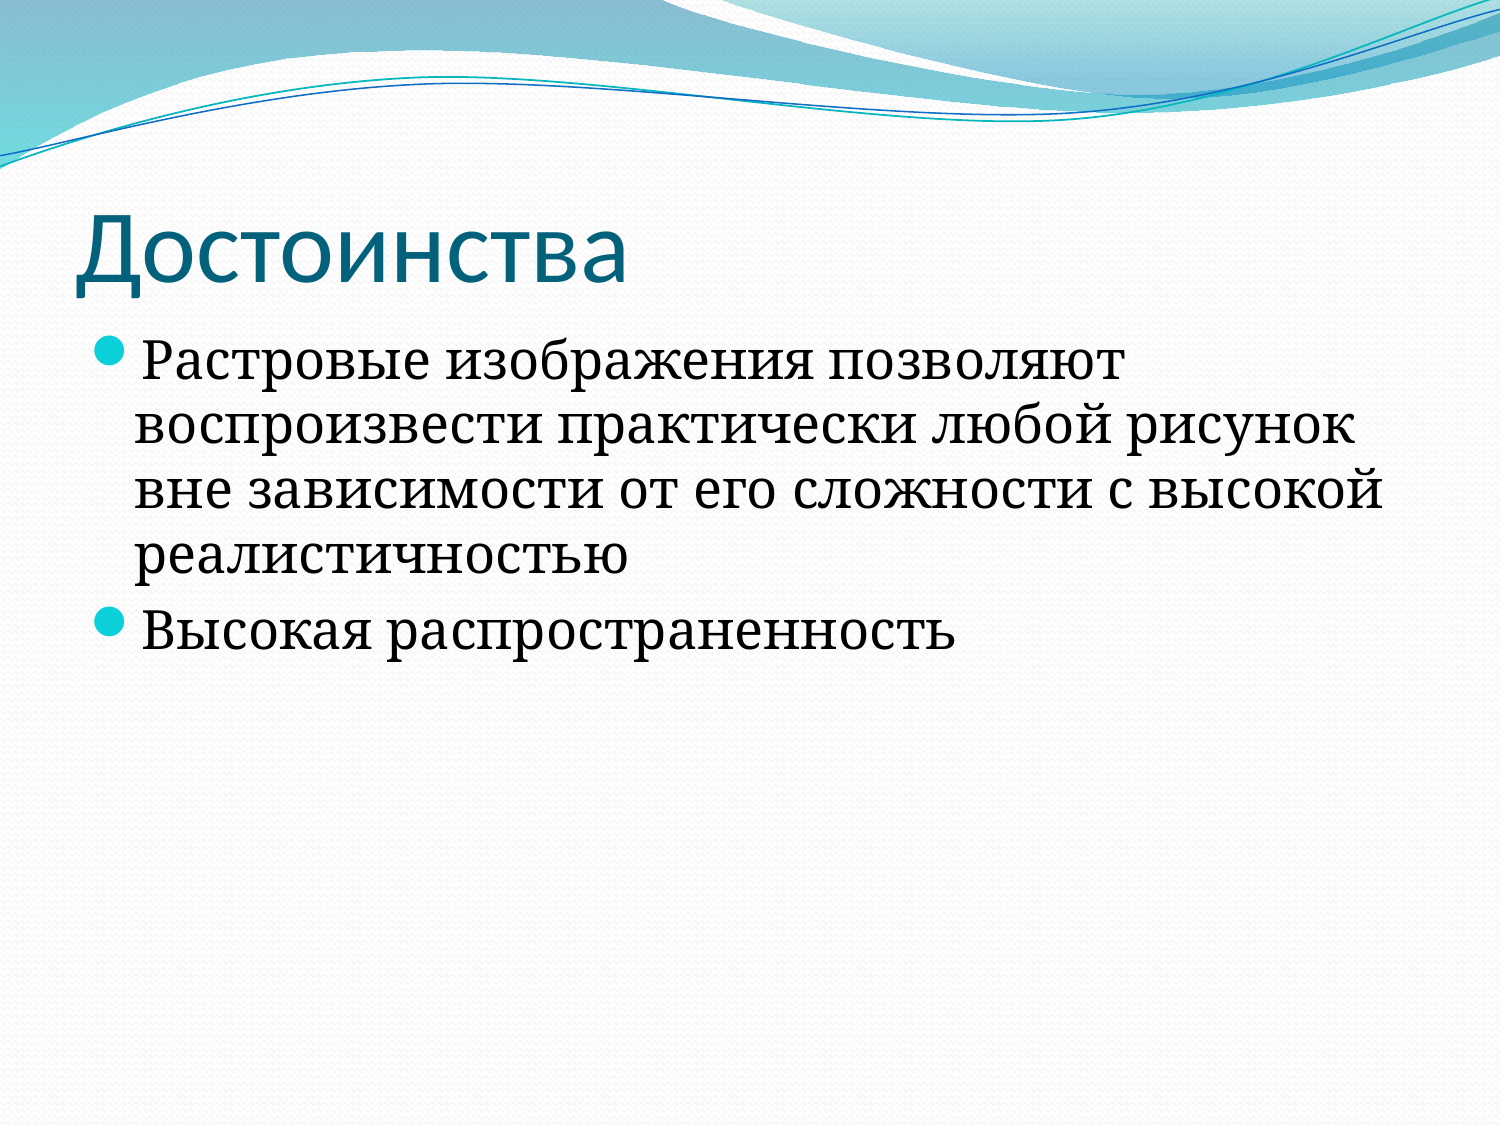

# Достоинства
Растровые изображения позволяют воспроизвести практически любой рисунок вне зависимости от его сложности с высокой реалистичностью
Высокая распространенность